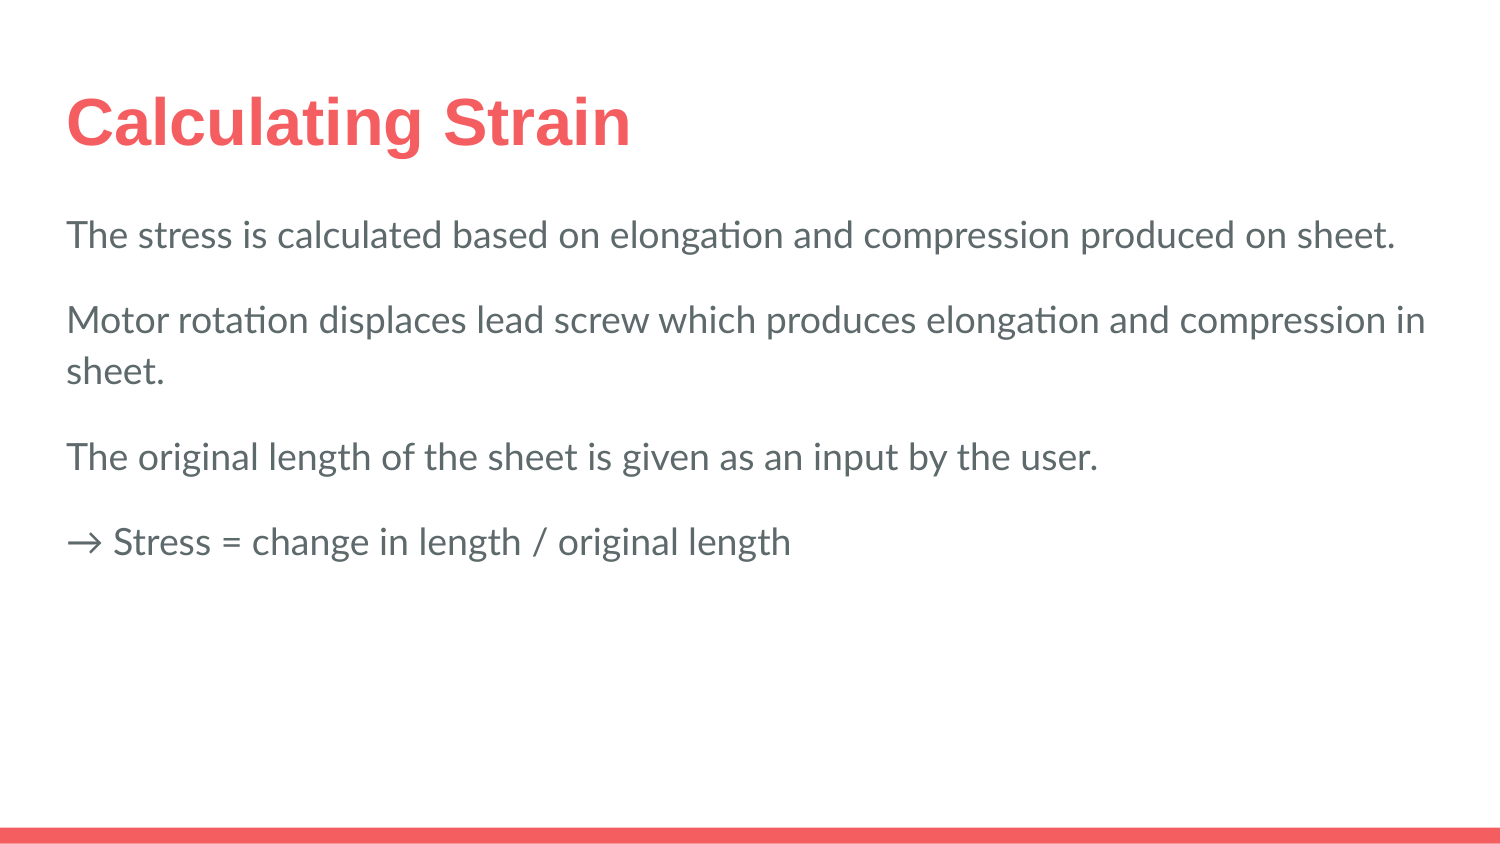

# Calculating Strain

The stress is calculated based on elongation and compression produced on sheet.
Motor rotation displaces lead screw which produces elongation and compression in sheet.
The original length of the sheet is given as an input by the user.
→ Stress = change in length / original length